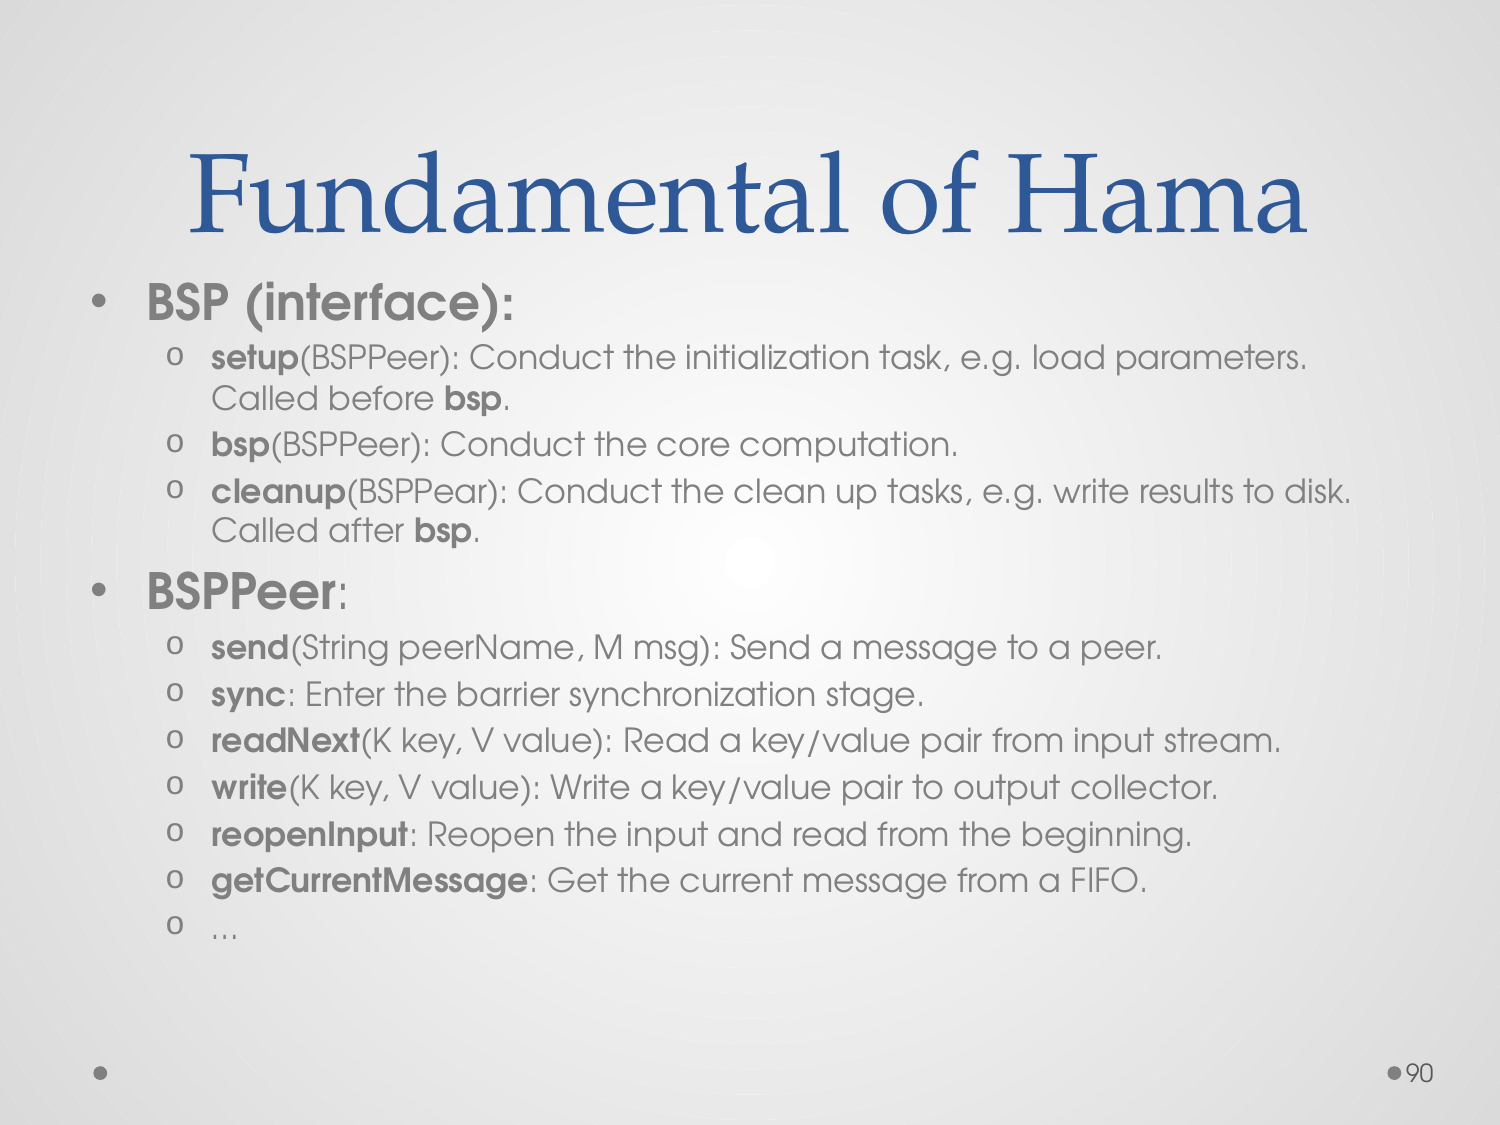

# Fundamental of Hama
BSP (interface):
setup(BSPPeer): Conduct the initialization task, e.g. load parameters. Called before bsp.
bsp(BSPPeer): Conduct the core computation.
cleanup(BSPPear): Conduct the clean up tasks, e.g. write results to disk. Called after bsp.
BSPPeer:
send(String peerName, M msg): Send a message to a peer.
sync: Enter the barrier synchronization stage.
readNext(K key, V value): Read a key/value pair from input stream.
write(K key, V value): Write a key/value pair to output collector.
reopenInput: Reopen the input and read from the beginning.
getCurrentMessage: Get the current message from a FIFO.
…
90